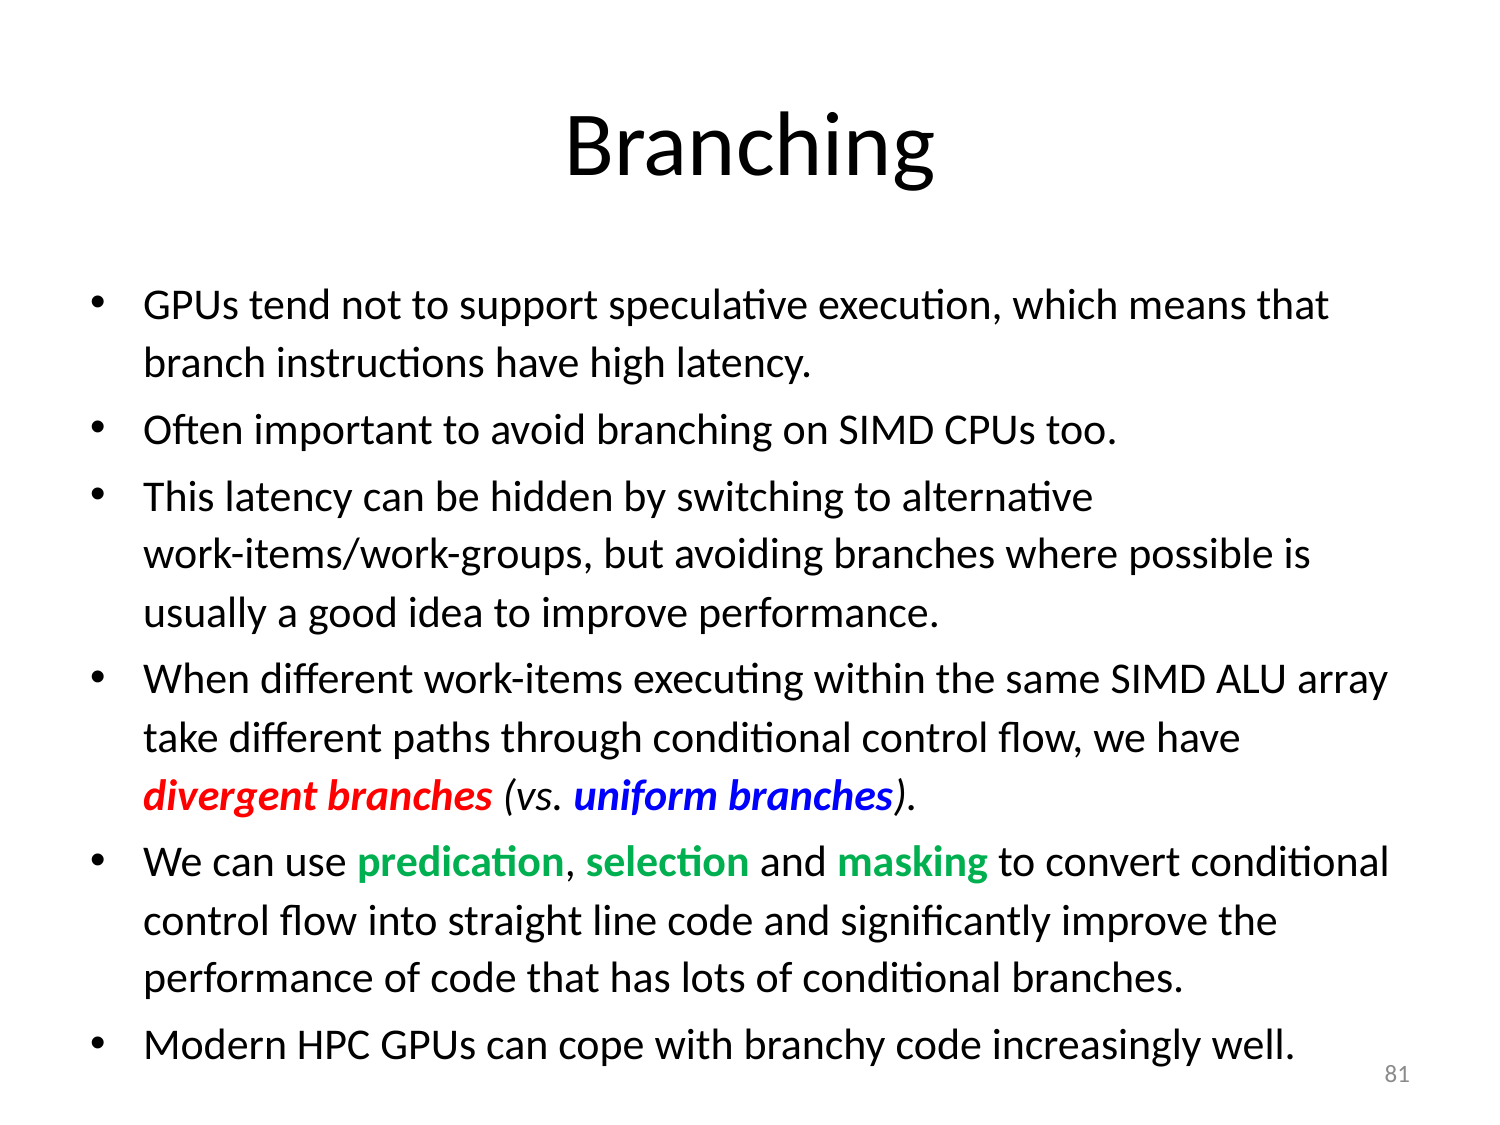

# Branching
GPUs tend not to support speculative execution, which means that branch instructions have high latency.
Often important to avoid branching on SIMD CPUs too.
This latency can be hidden by switching to alternative work-items/work-groups, but avoiding branches where possible is usually a good idea to improve performance.
When different work-items executing within the same SIMD ALU array take different paths through conditional control flow, we have divergent branches (vs. uniform branches).
We can use predication, selection and masking to convert conditional control flow into straight line code and significantly improve the performance of code that has lots of conditional branches.
Modern HPC GPUs can cope with branchy code increasingly well.
81